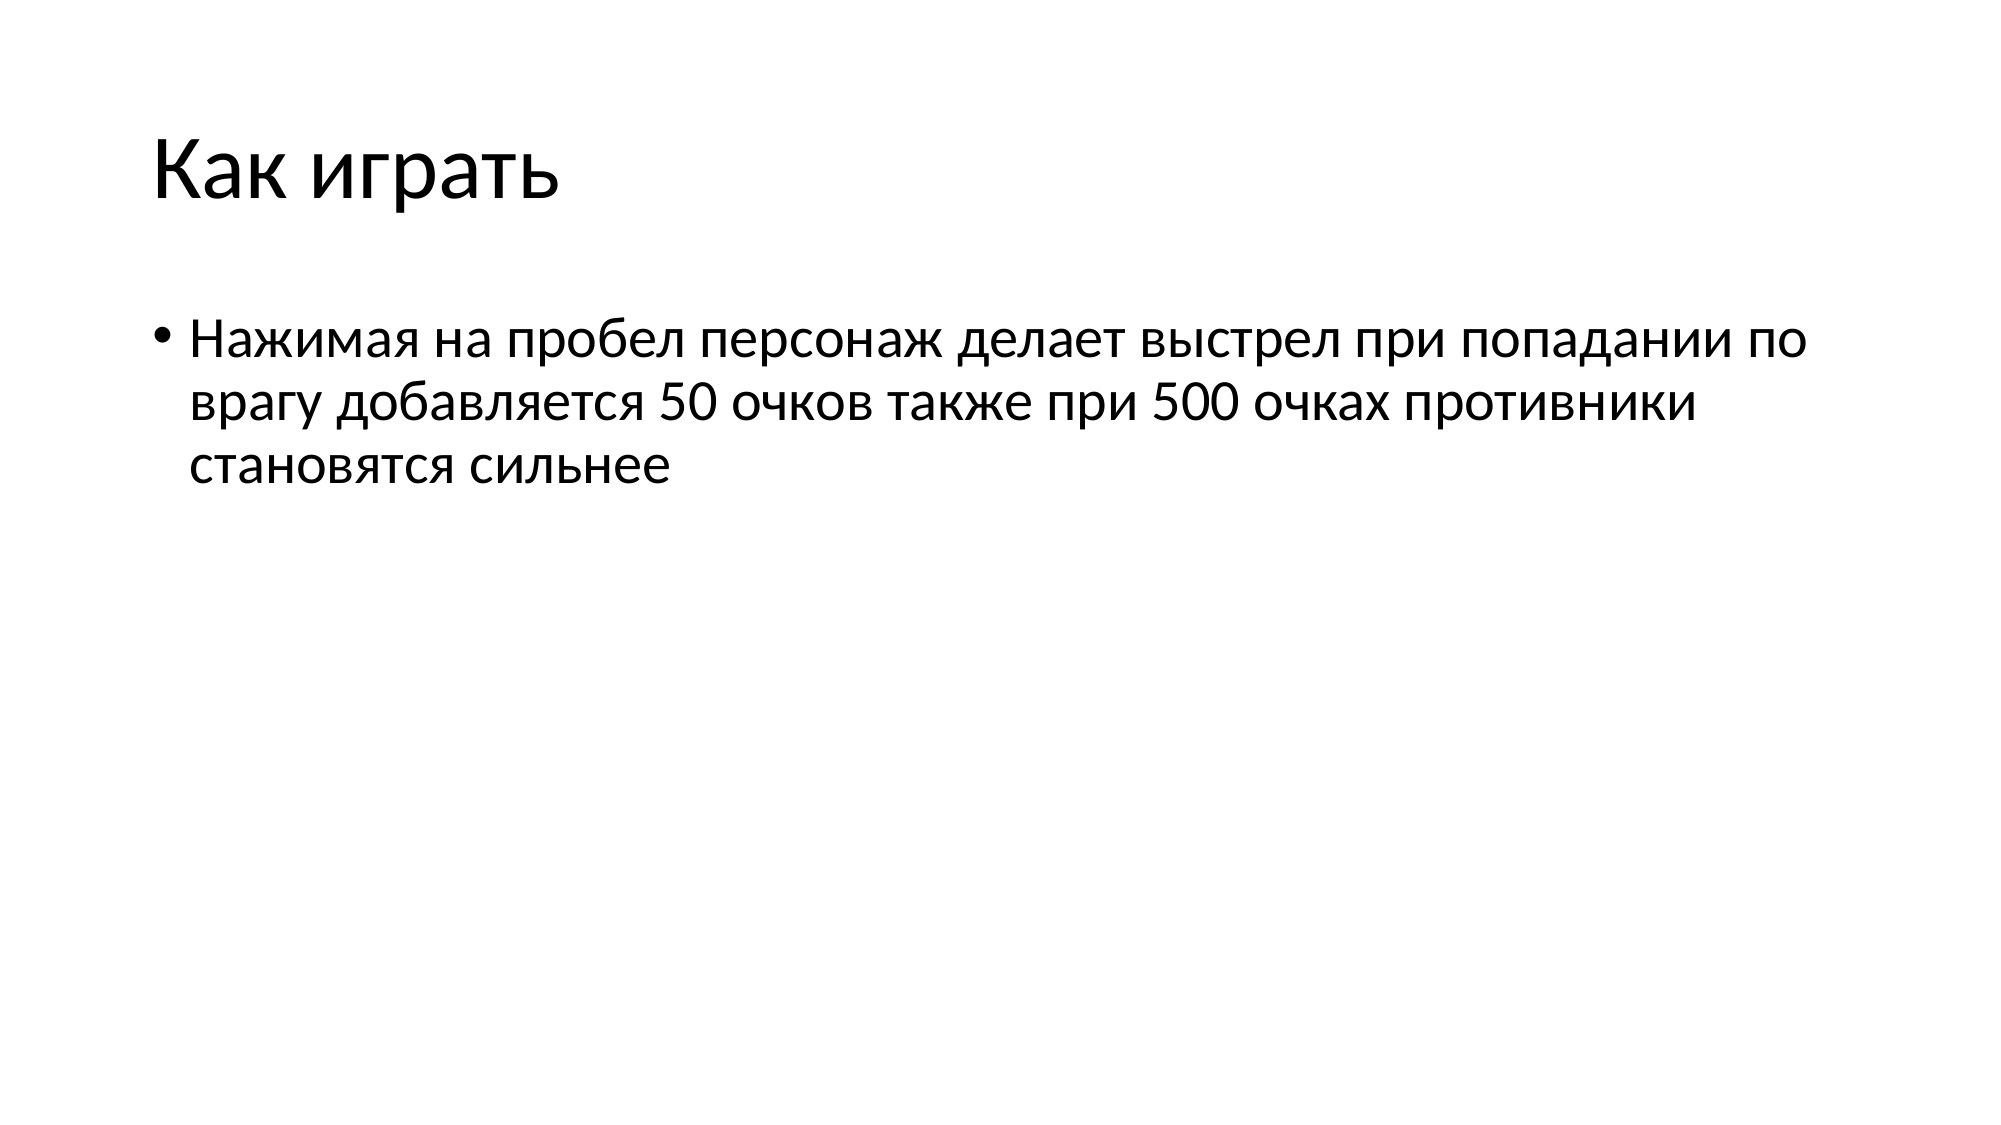

# Как играть
Нажимая на пробел персонаж делает выстрел при попадании по врагу добавляется 50 очков также при 500 очках противники становятся сильнее